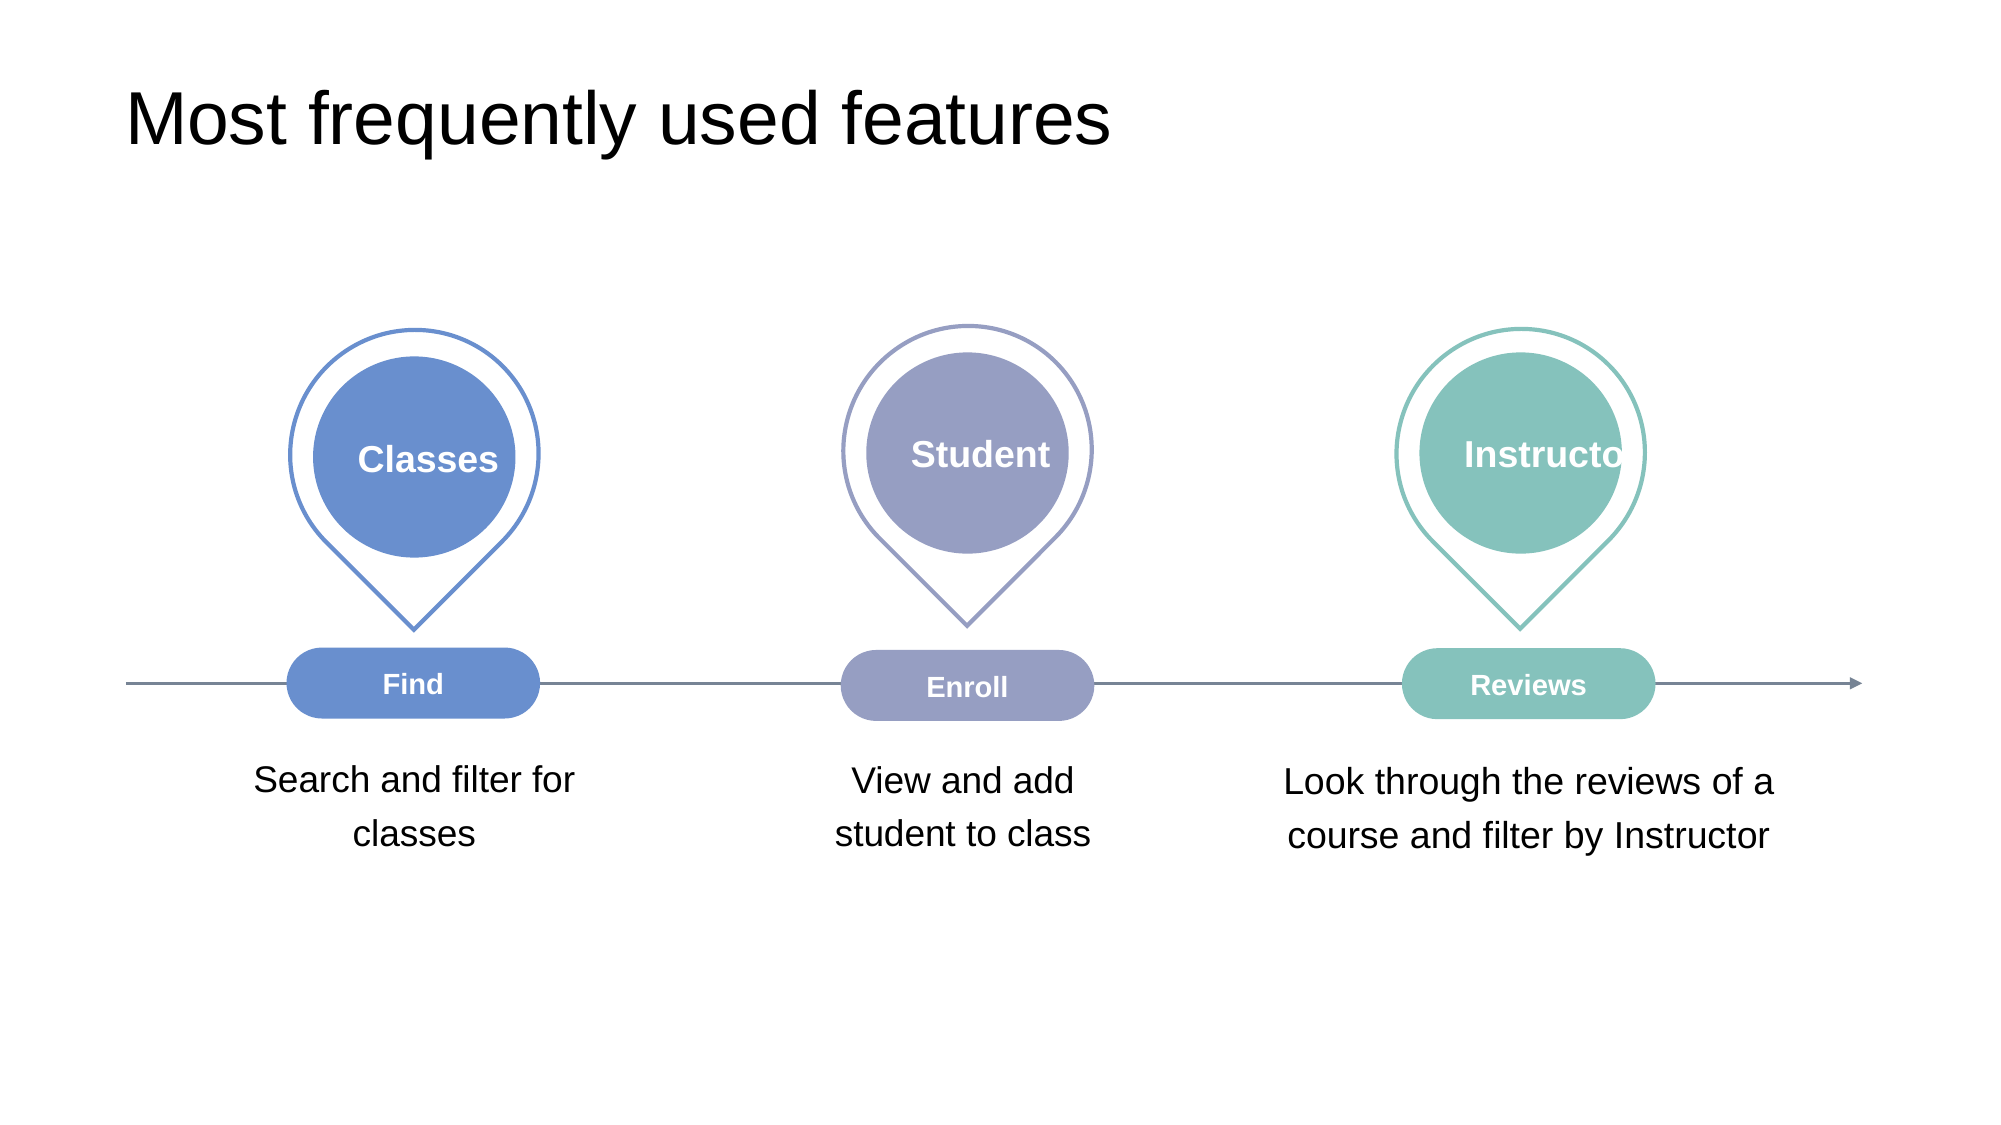

# Most frequently used features

Student

Instructor

Classes
Find
Reviews
Enroll
Search and filter for classes
View and add student to class
Look through the reviews of a course and filter by Instructor